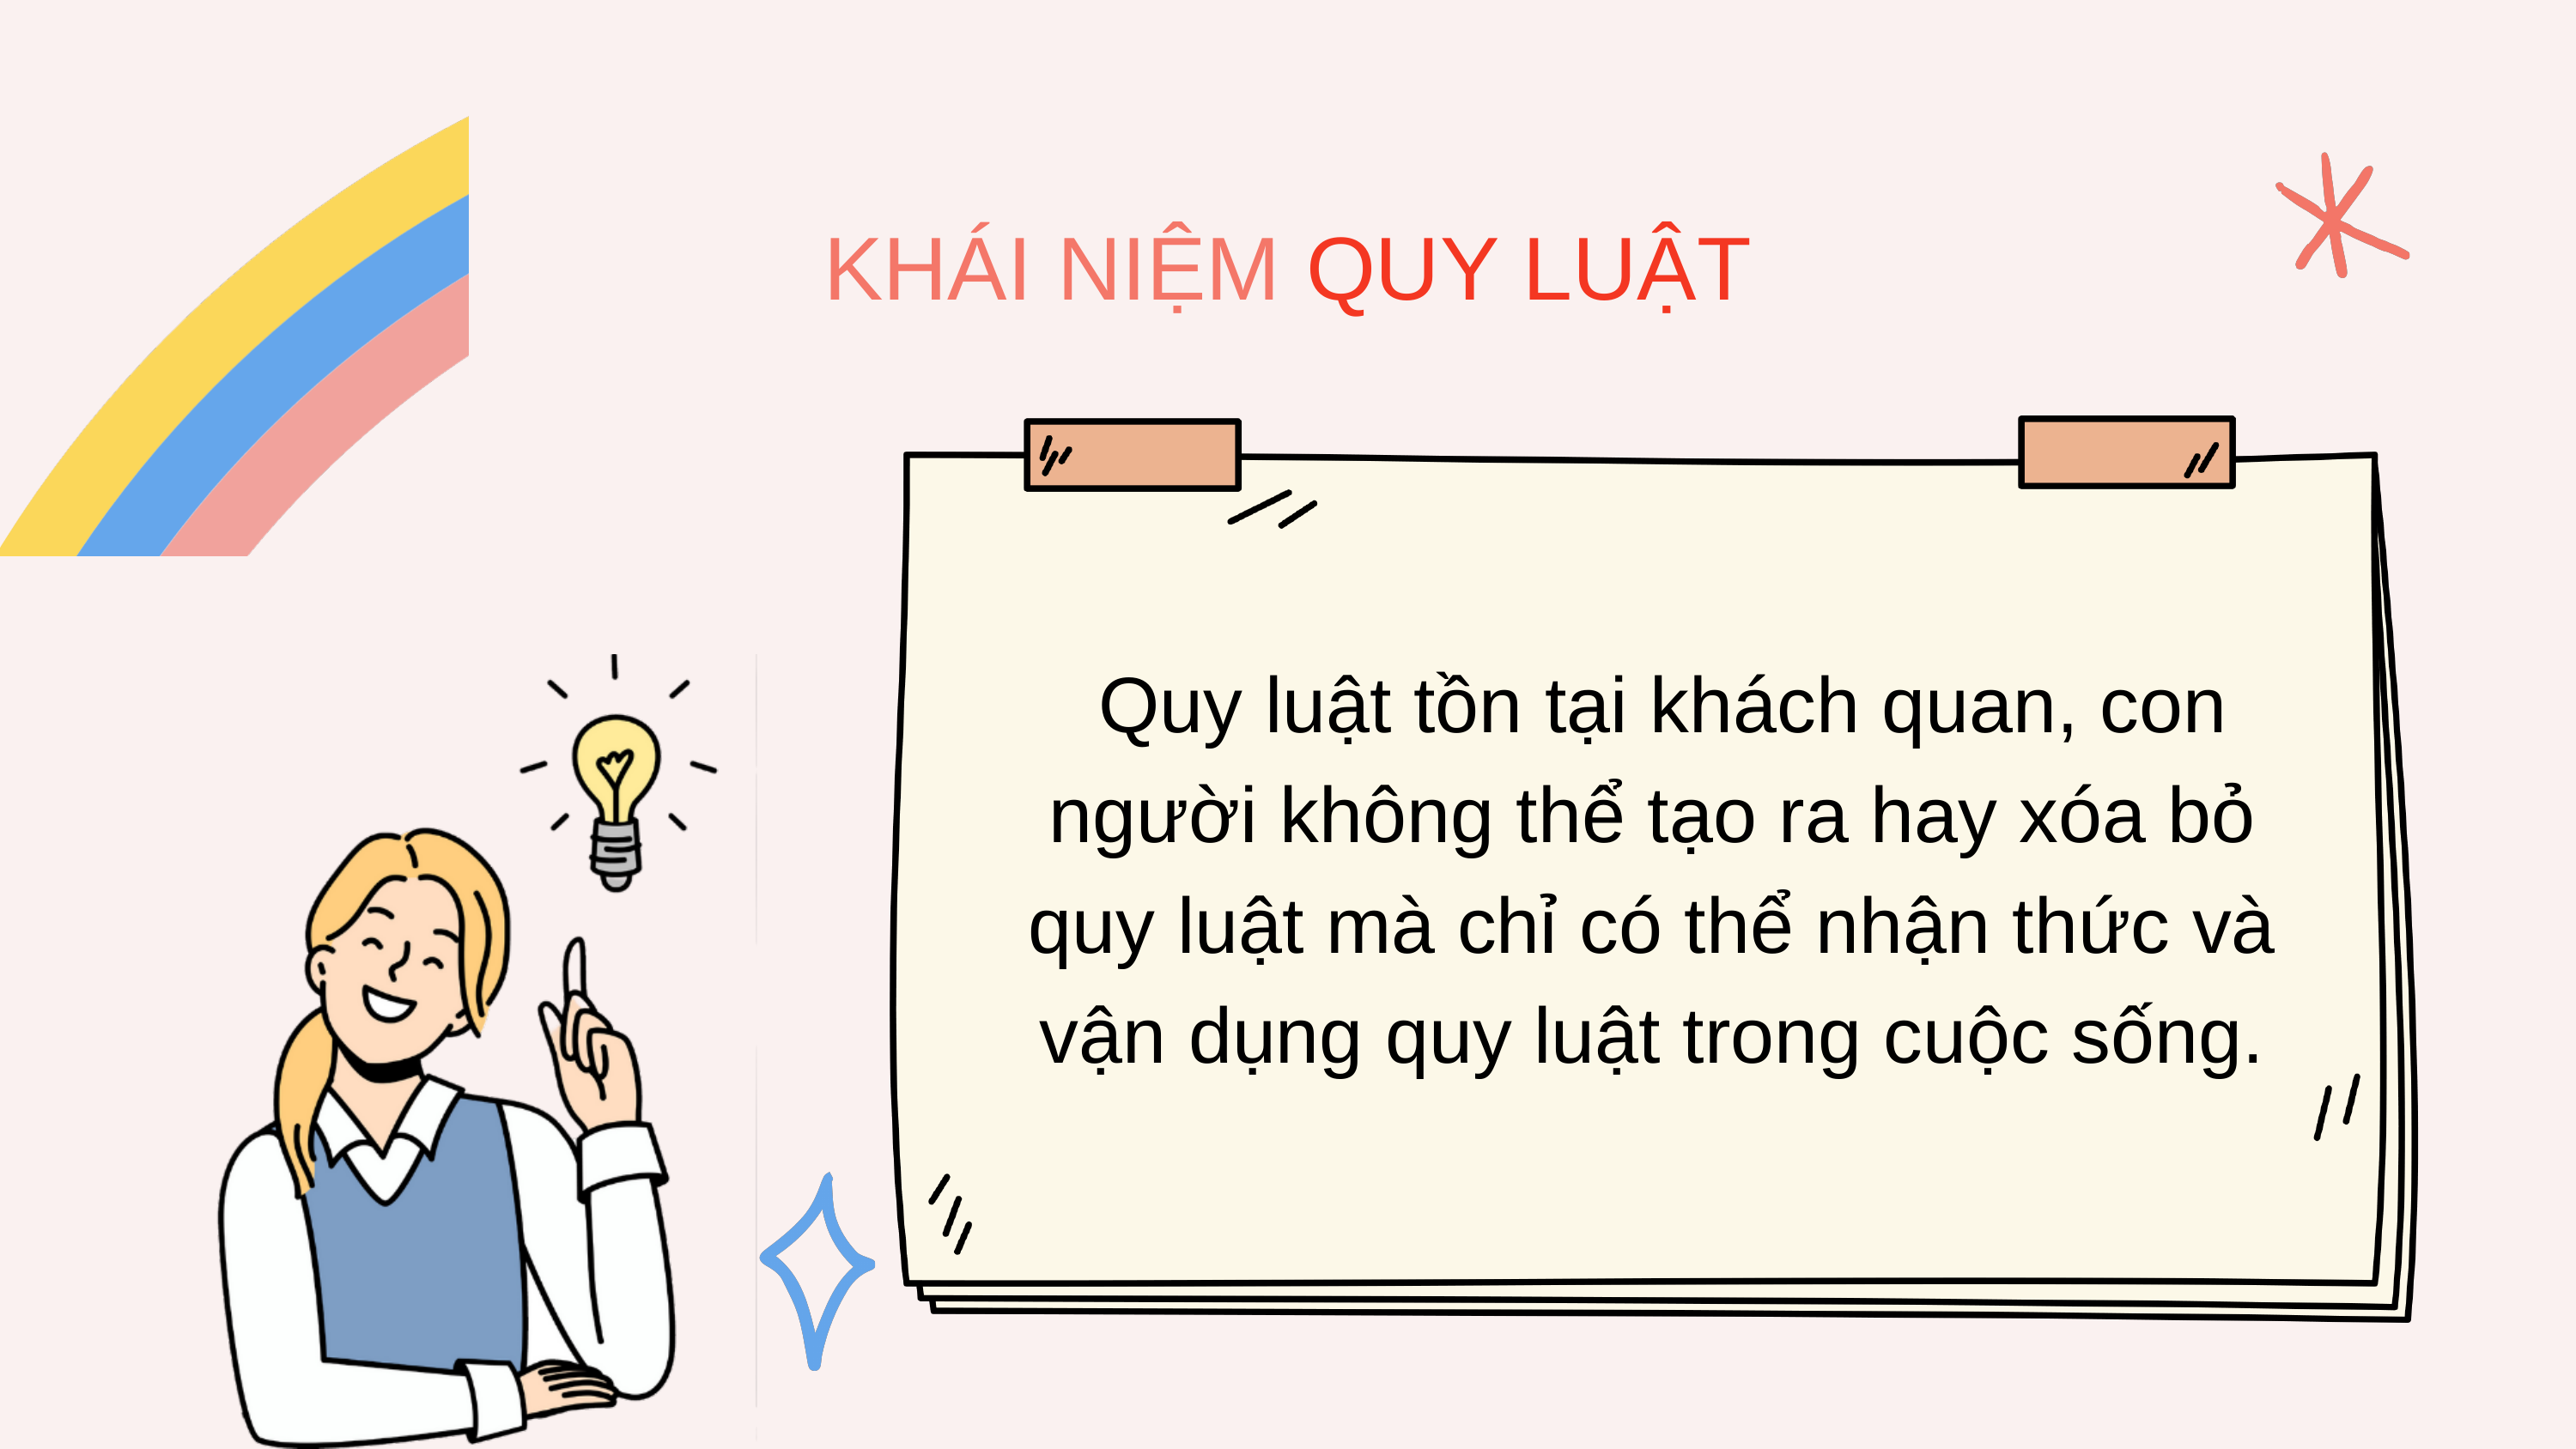

KHÁI NIỆM QUY LUẬT

 Quy luật tồn tại khách quan, con người không thể tạo ra hay xóa bỏ quy luật mà chỉ có thể nhận thức và vận dụng quy luật trong cuộc sống.